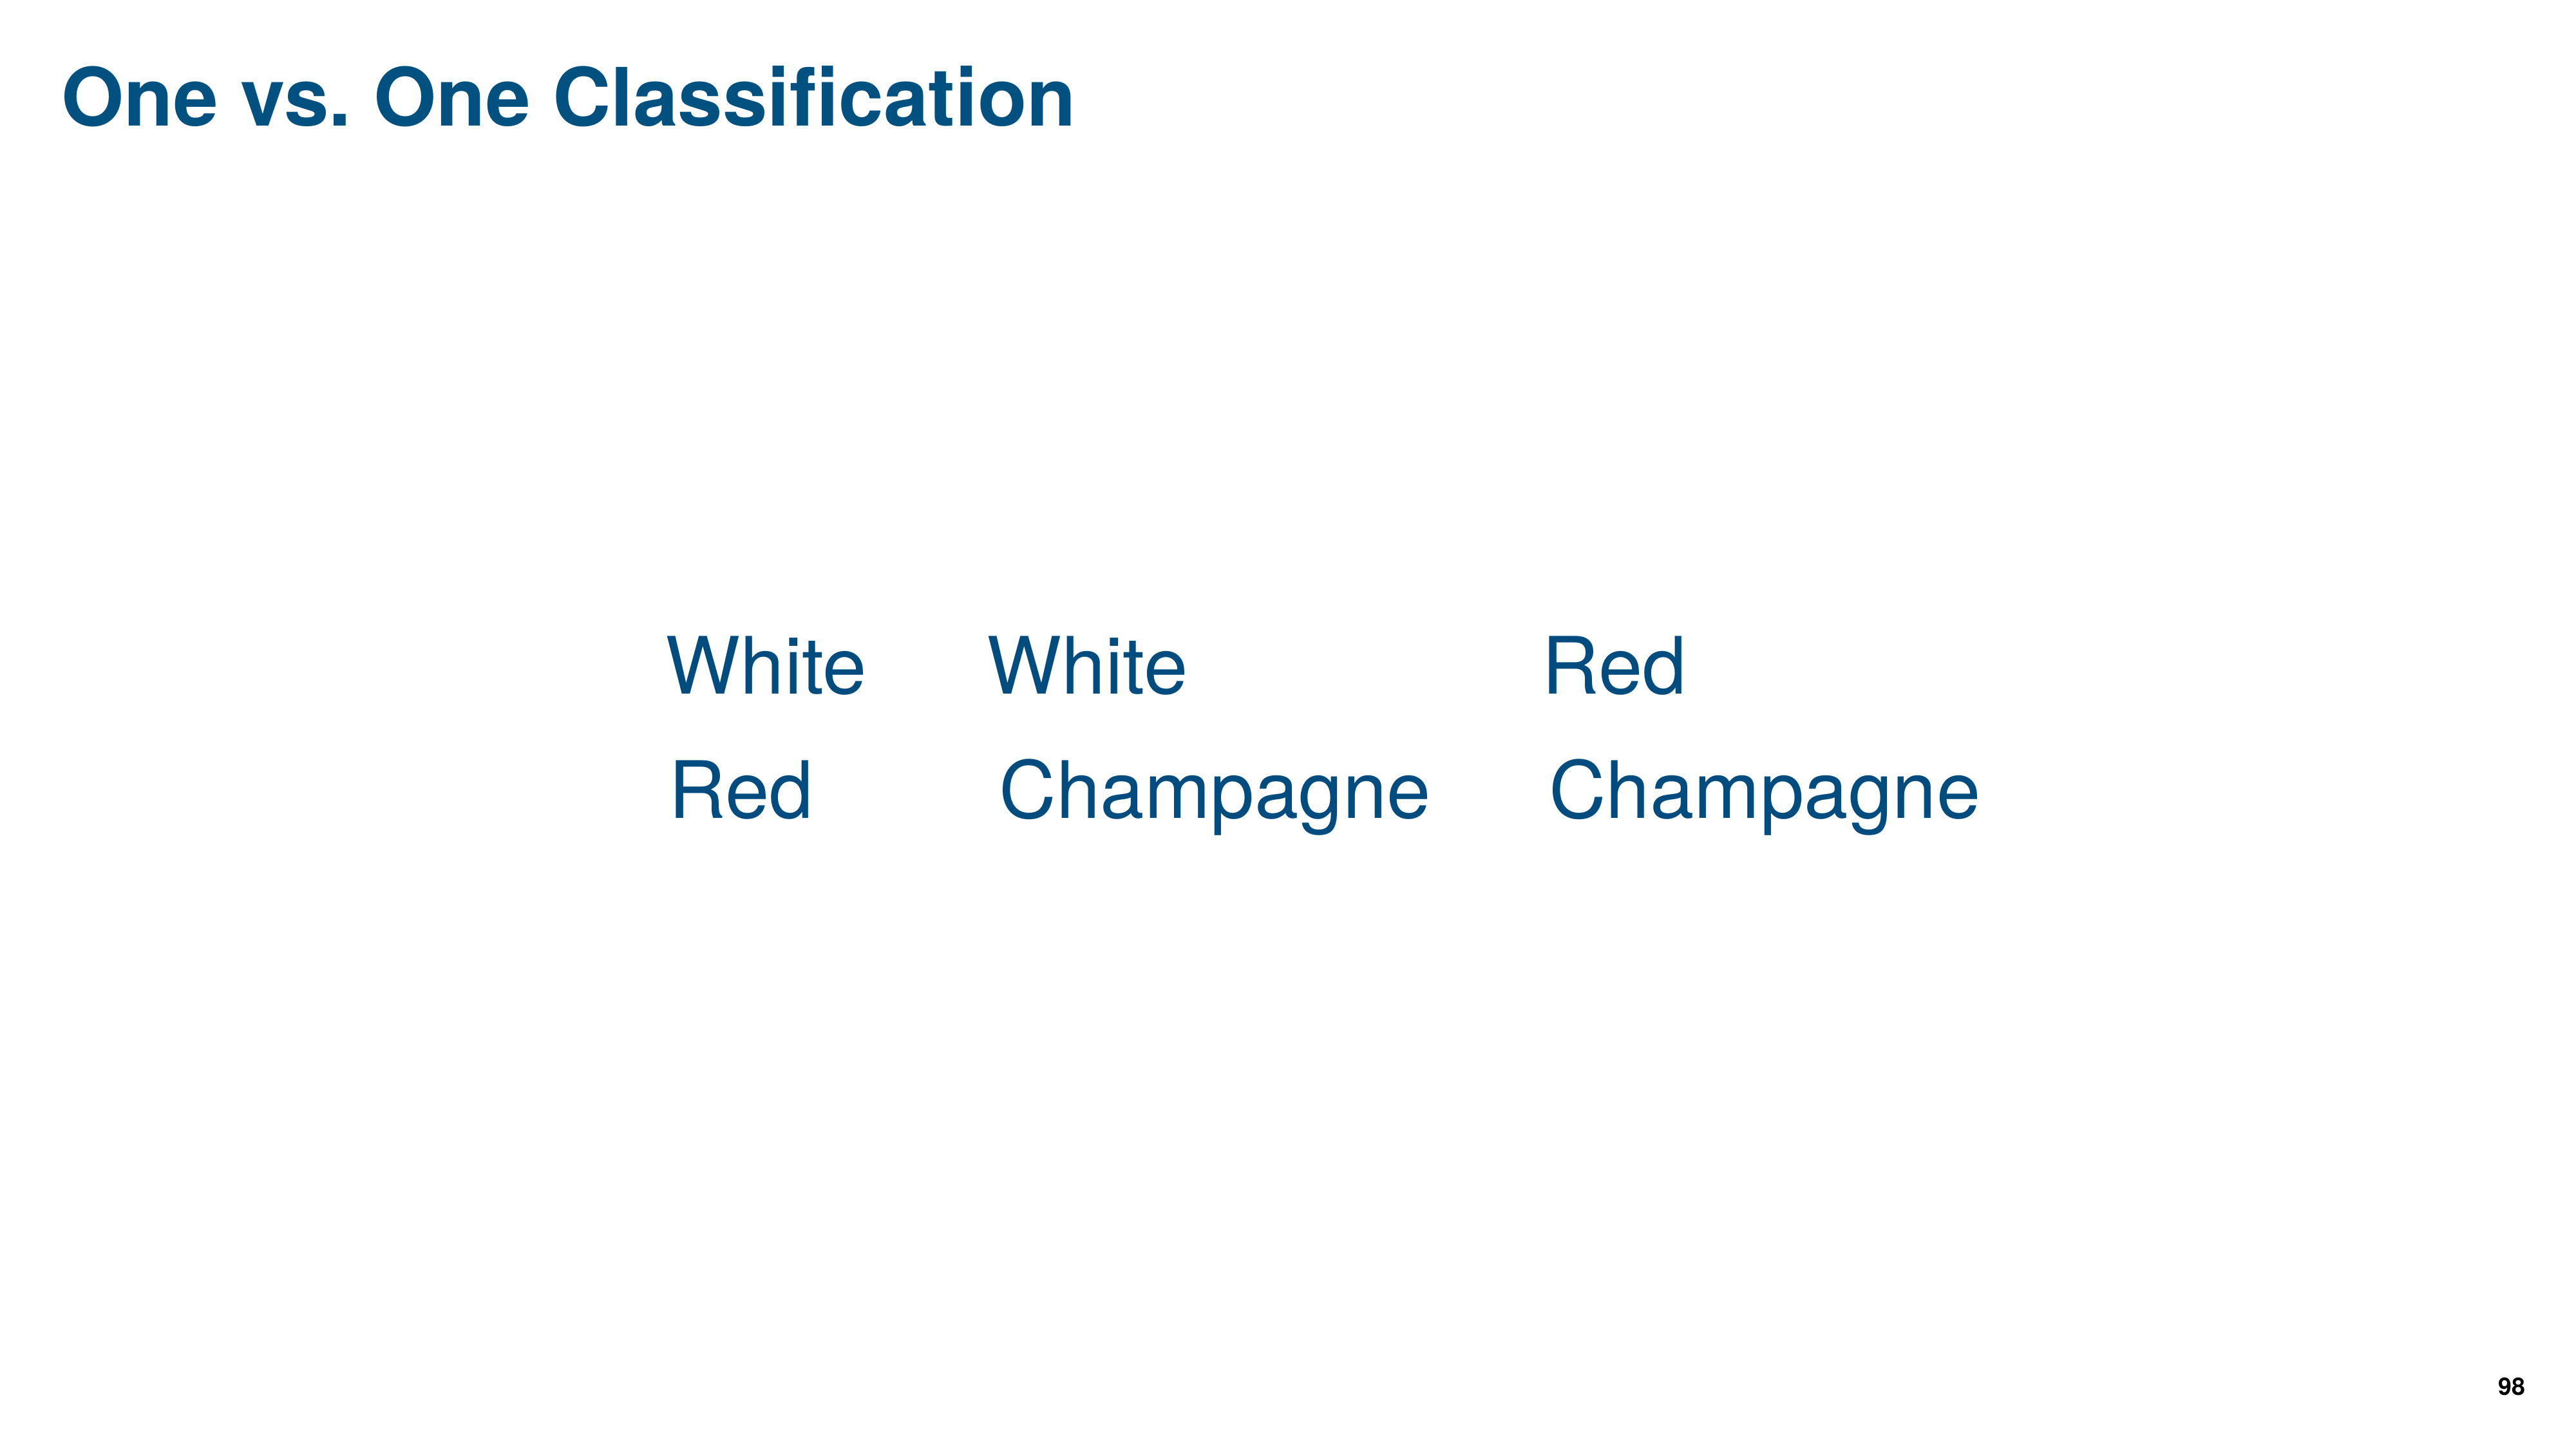

One vs. One Classification
White
White
Red
Red
Champagne
Champagne
98